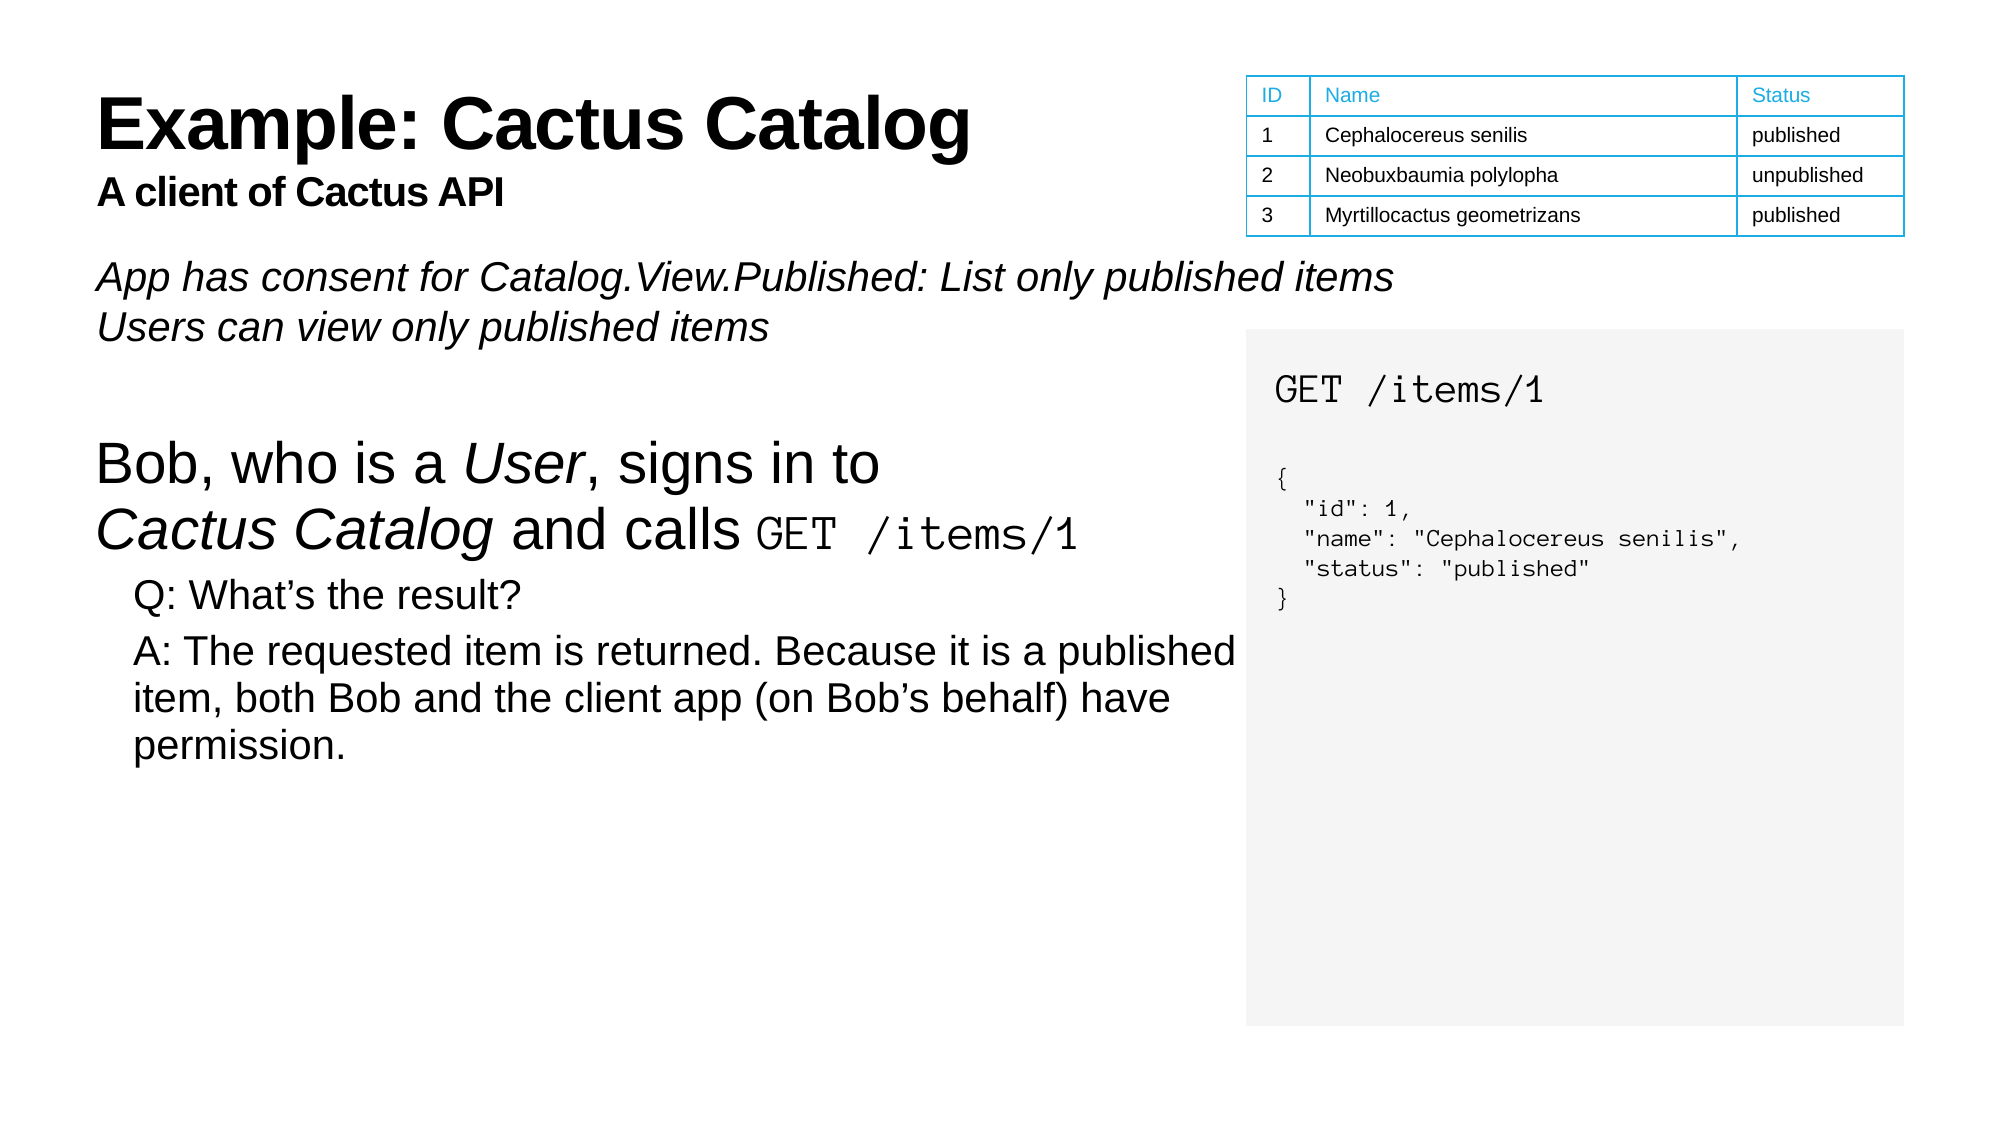

# Example: Cactus Catalog A client of Cactus API
| ID | Name | Status |
| --- | --- | --- |
| 1 | Cephalocereus senilis | published |
| 2 | Neobuxbaumia polylopha | unpublished |
| 3 | Myrtillocactus geometrizans | published |
App has consent for Catalog.View.Published: List only published items
Users can view only published items

GET /items/1

{
  "id": 1,
  "name": "Cephalocereus senilis",
  "status": "published"
}
Bob, who is a User, signs in to Cactus Catalog and calls GET /items/1
Q: What’s the result?
A: The requested item is returned. Because it is a published item, both Bob and the client app (on Bob’s behalf) have permission.